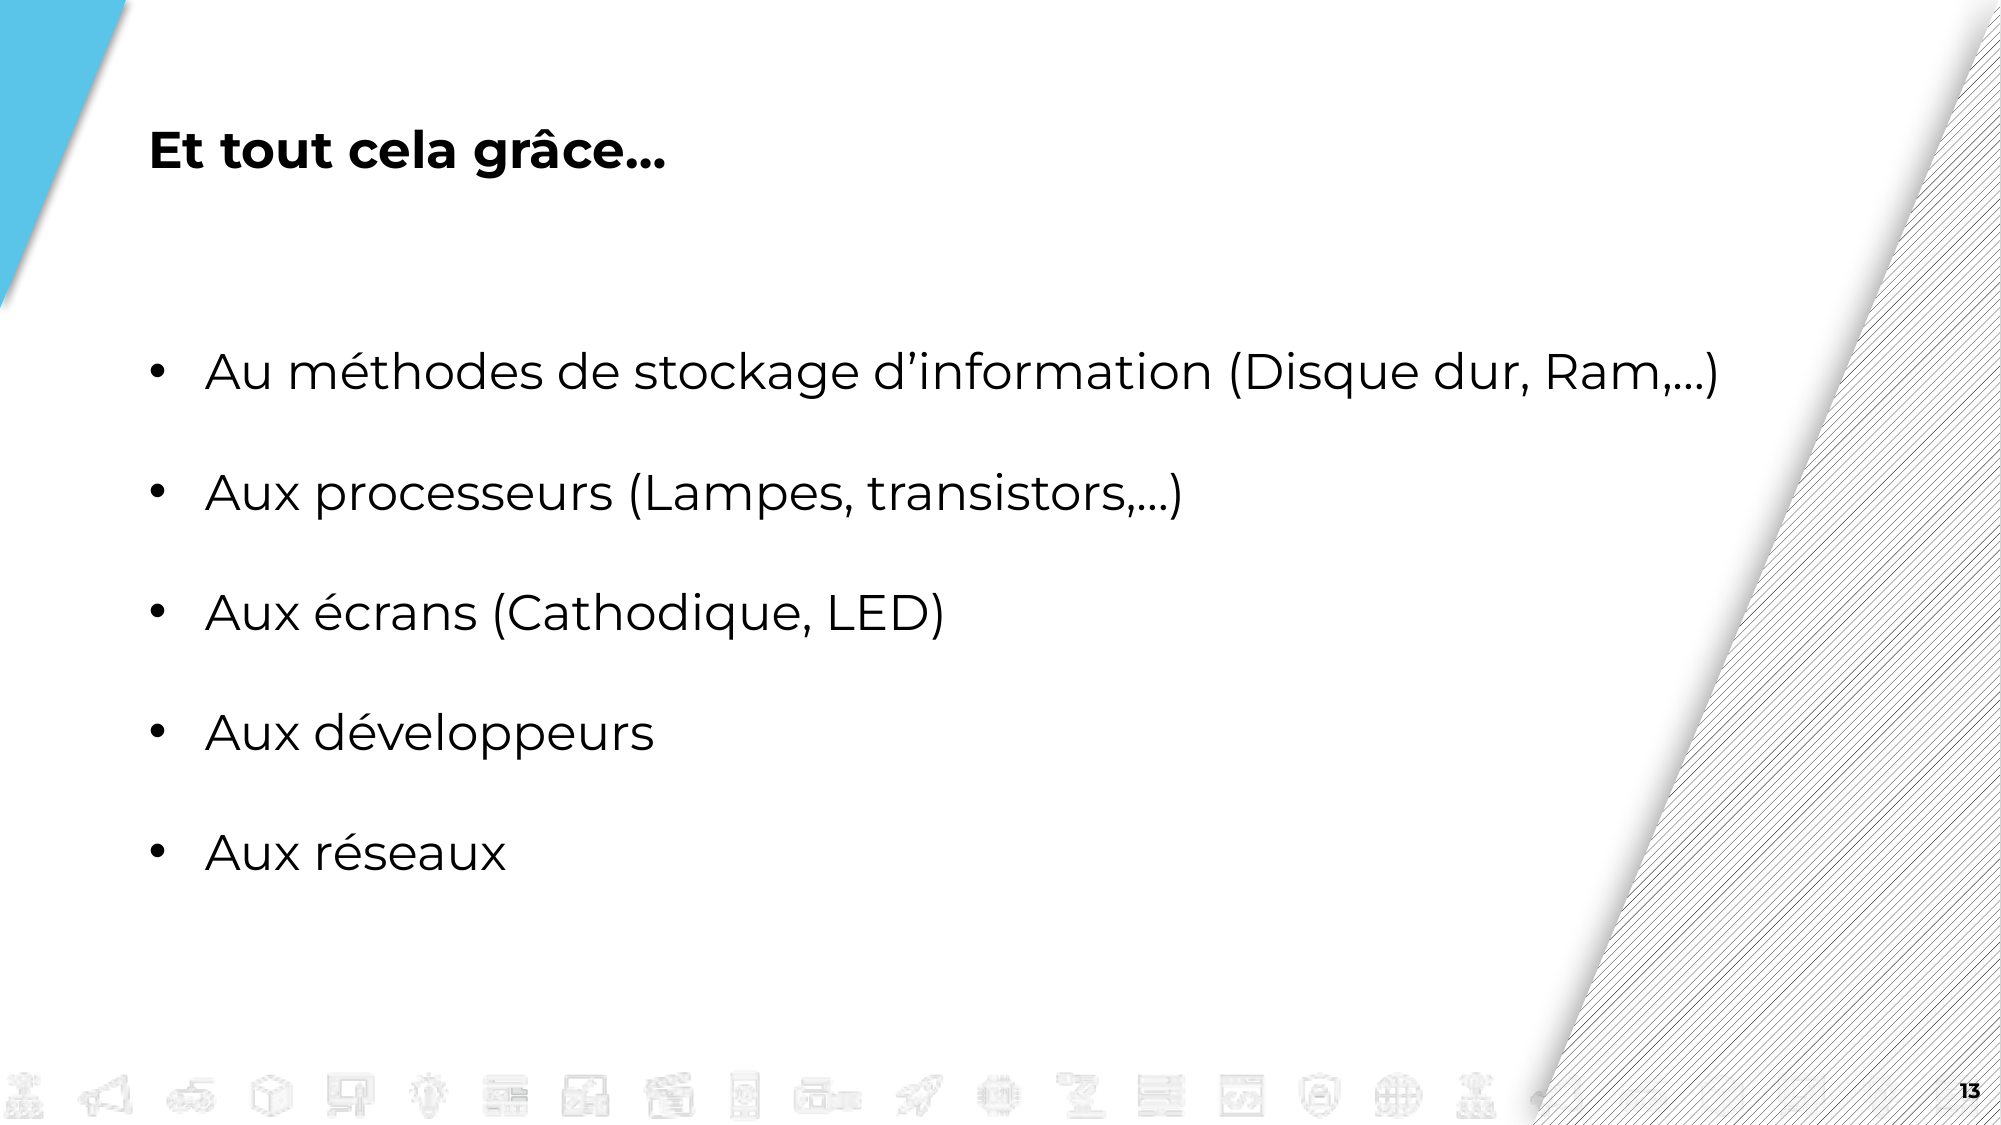

Et tout cela grâce…

Au méthodes de stockage d’information (Disque dur, Ram,…)
Aux processeurs (Lampes, transistors,…)
Aux écrans (Cathodique, LED)
Aux développeurs
Aux réseaux